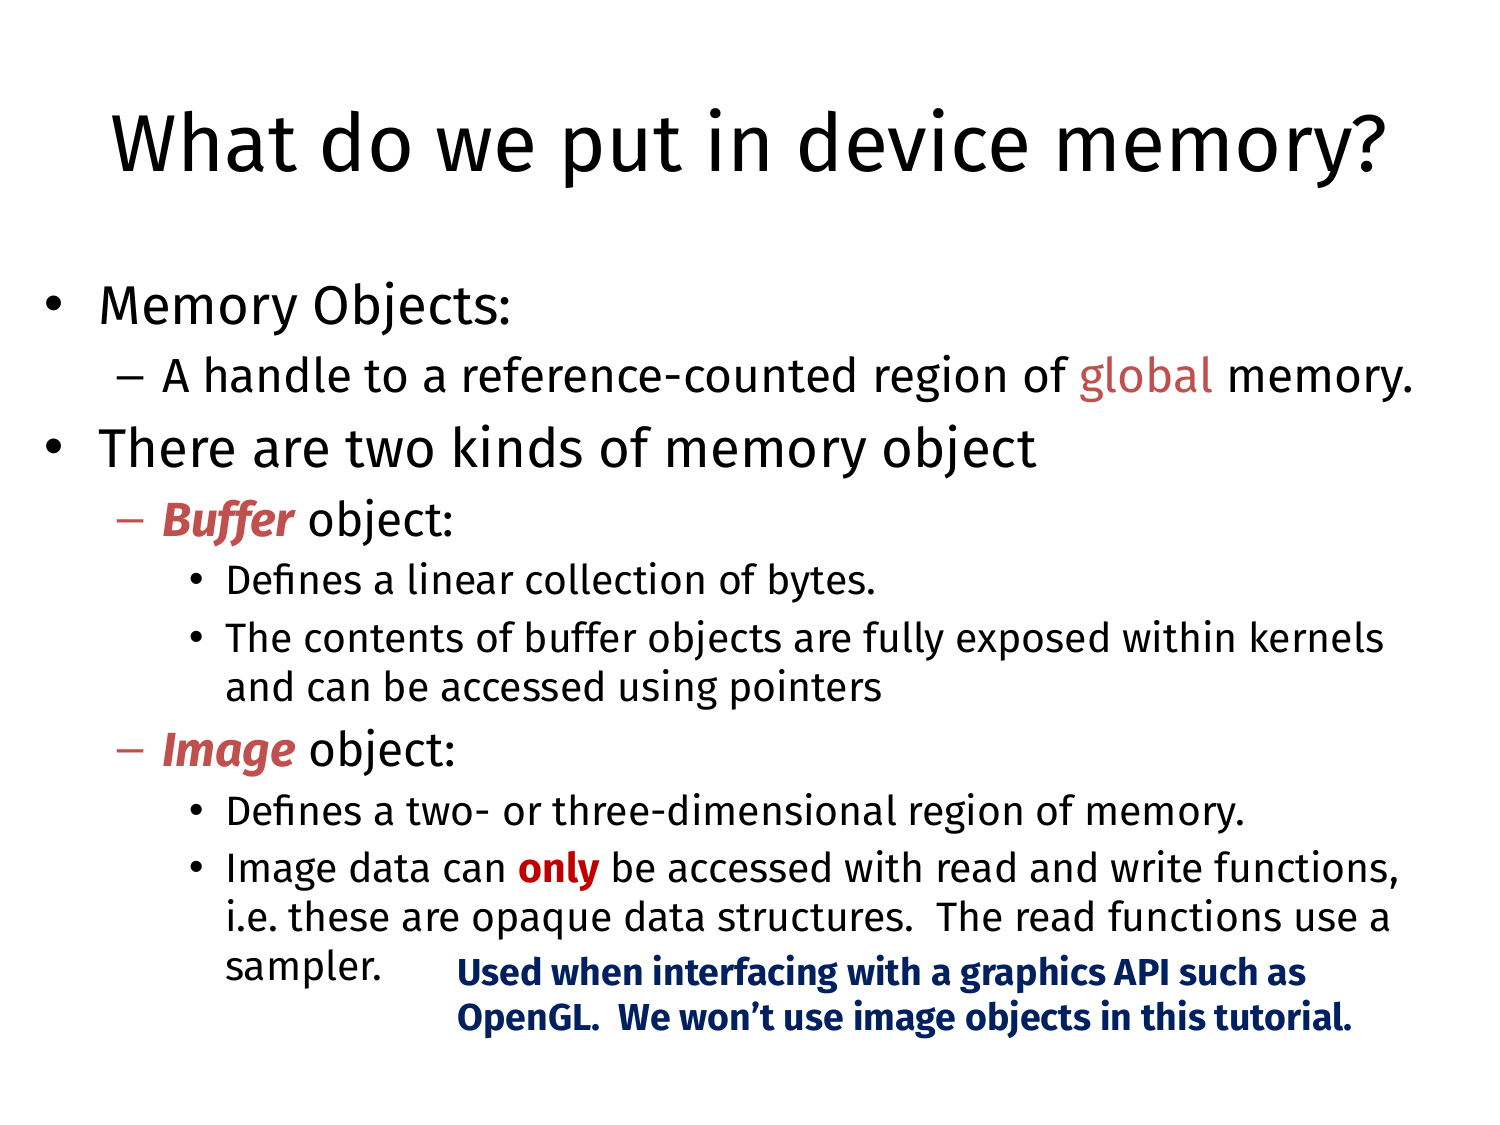

# What do we put in device memory?
Memory Objects:
A handle to a reference-counted region of global memory.
There are two kinds of memory object
Buffer object:
Defines a linear collection of bytes.
The contents of buffer objects are fully exposed within kernels and can be accessed using pointers
Image object:
Defines a two- or three-dimensional region of memory.
Image data can only be accessed with read and write functions, i.e. these are opaque data structures.  The read functions use a sampler.

Used when interfacing with a graphics API such as OpenGL.  We won’t use image objects in this tutorial.